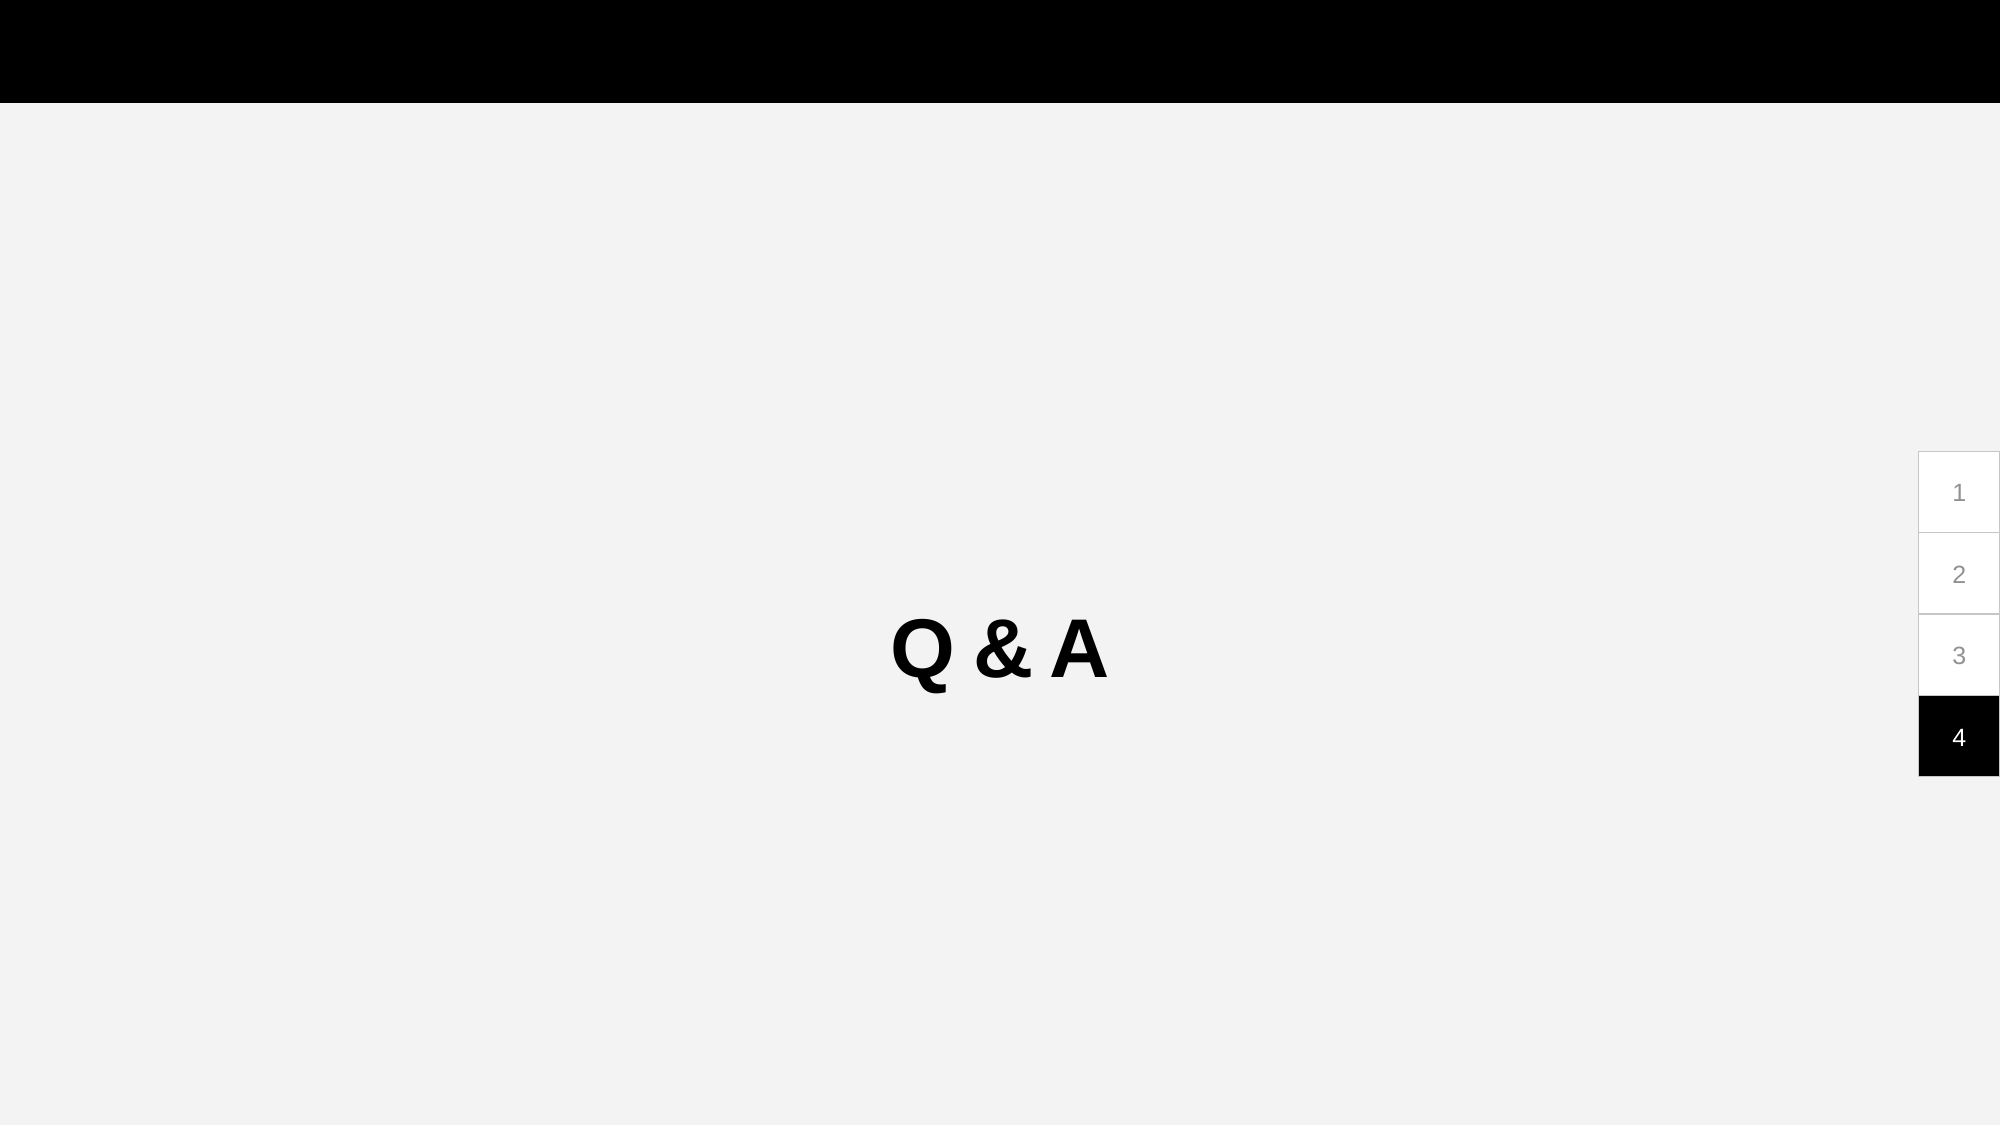

1
2
Q & A
3
4